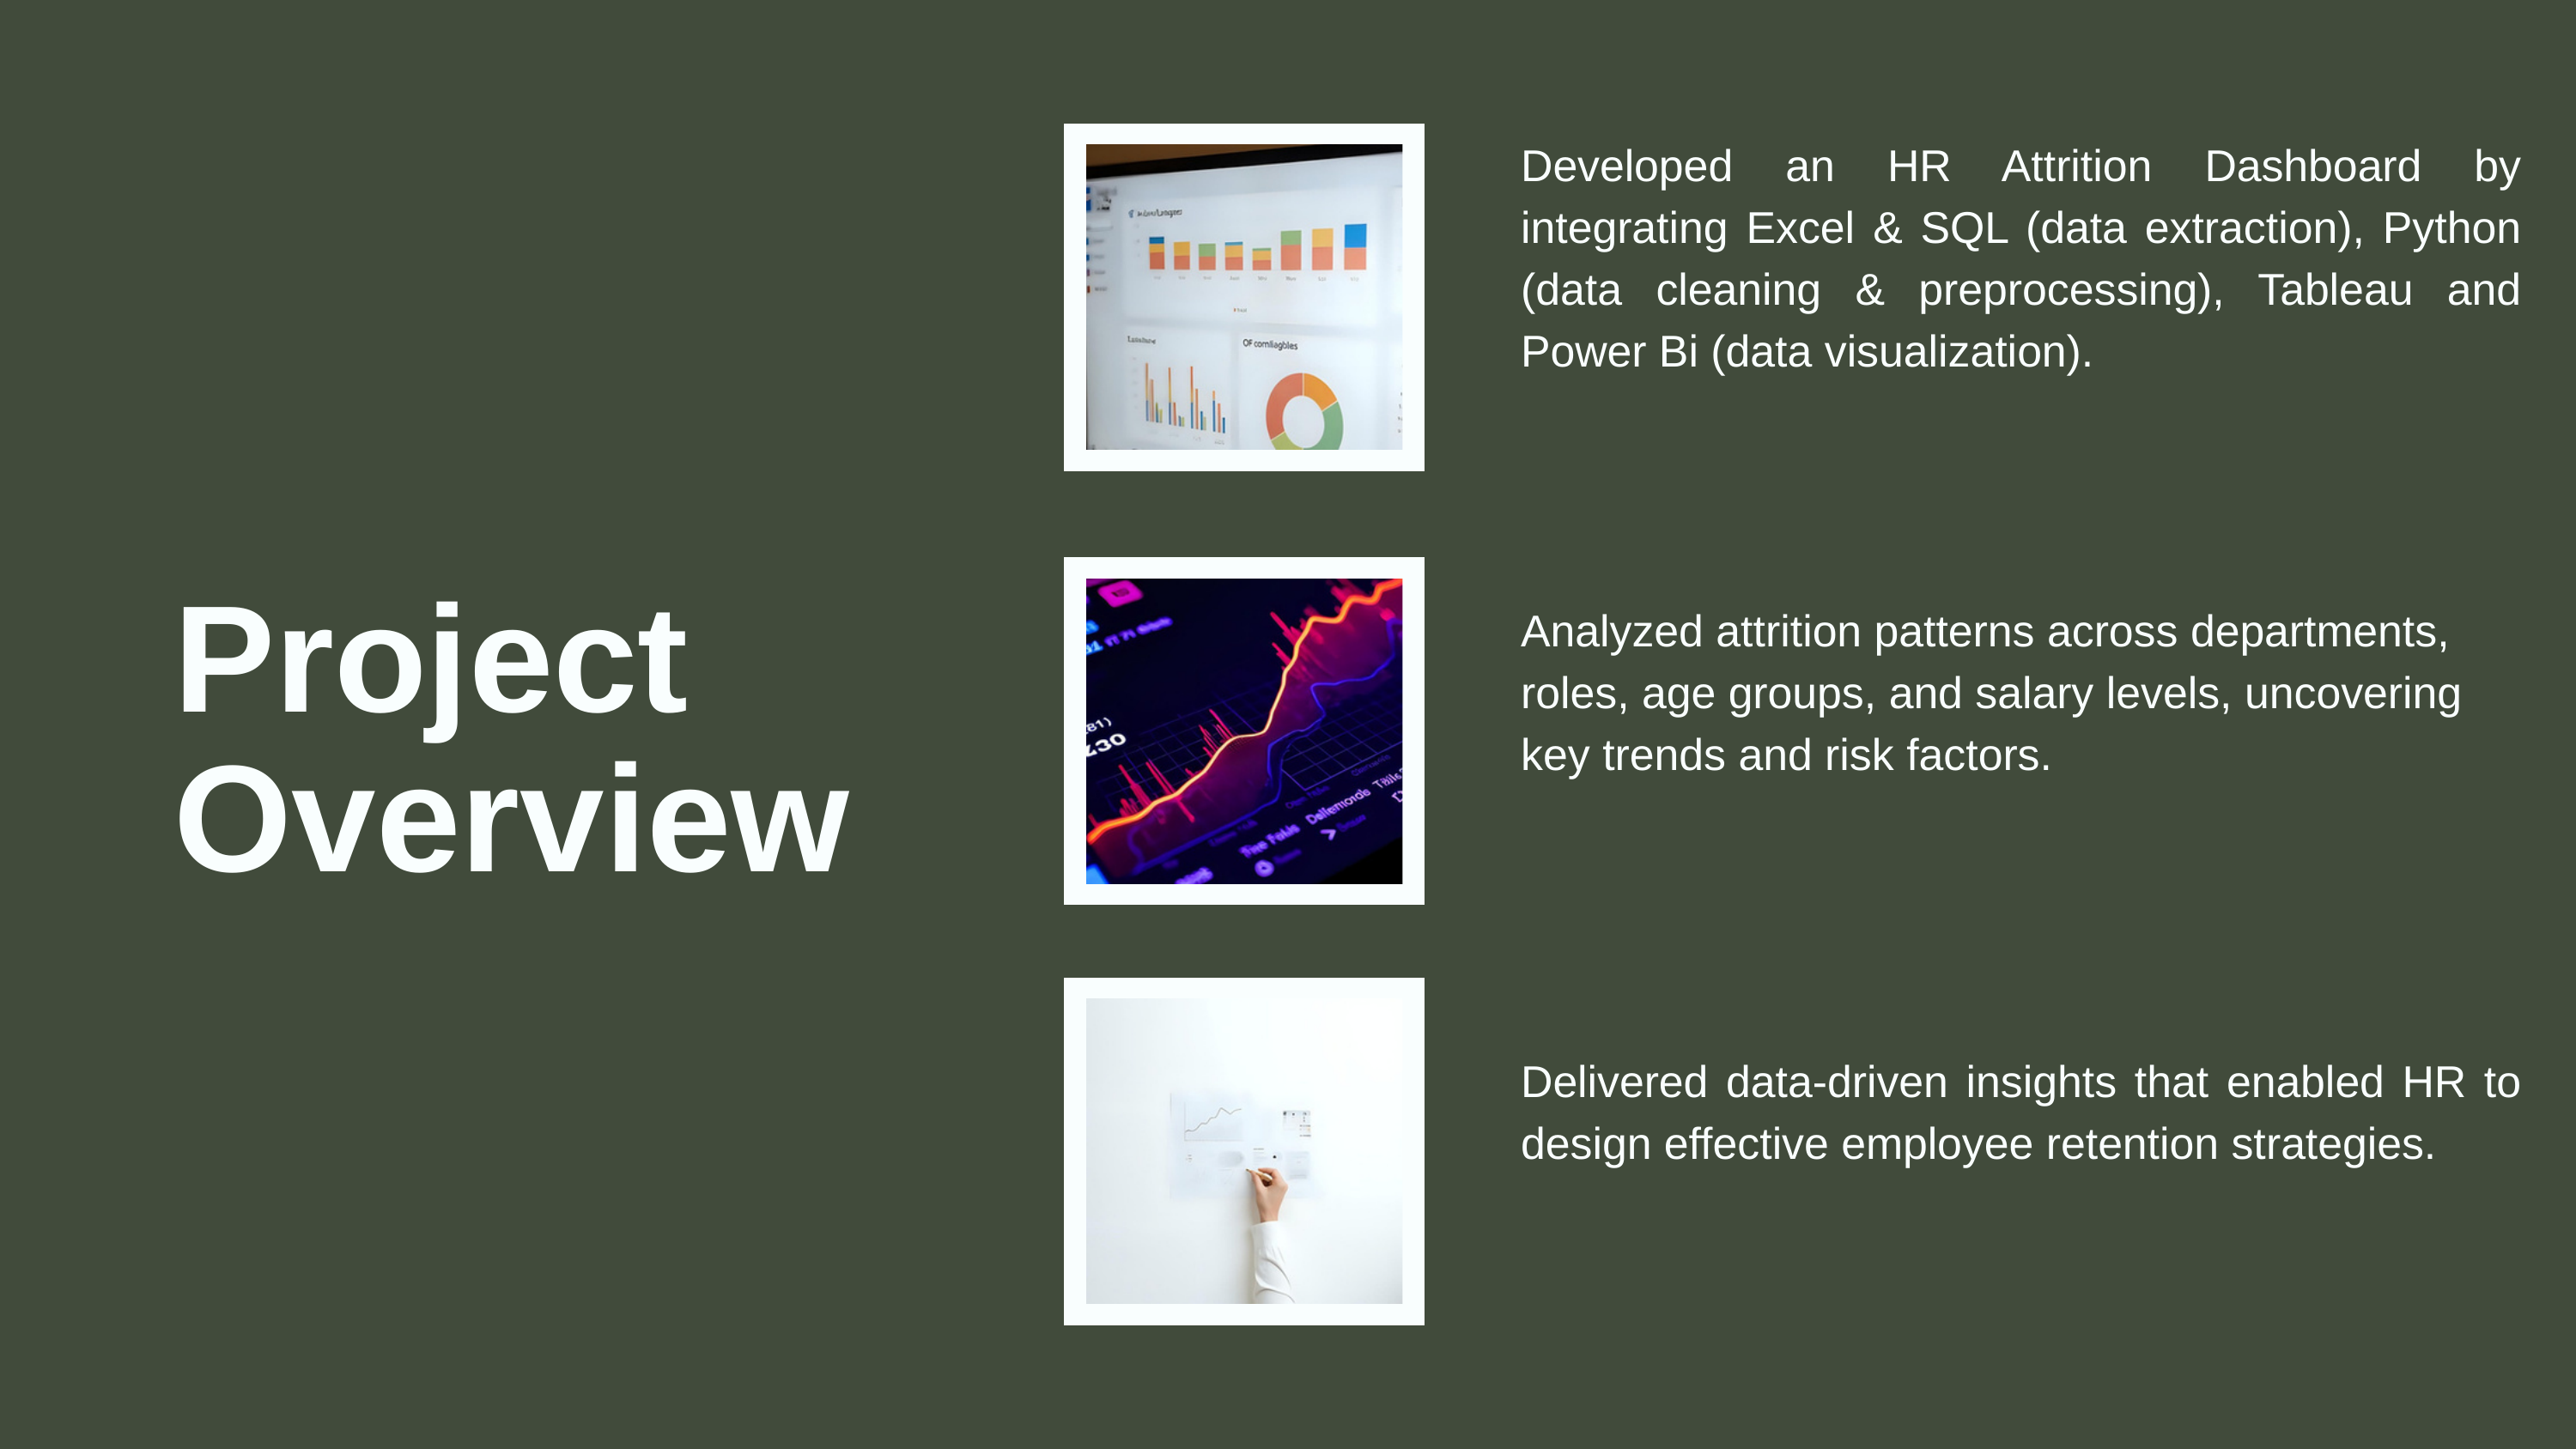

Developed an HR Attrition Dashboard by integrating Excel & SQL (data extraction), Python (data cleaning & preprocessing), Tableau and Power Bi (data visualization).

Project Overview
Analyzed attrition patterns across departments, roles, age groups, and salary levels, uncovering key trends and risk factors.

Delivered data-driven insights that enabled HR to design effective employee retention strategies.